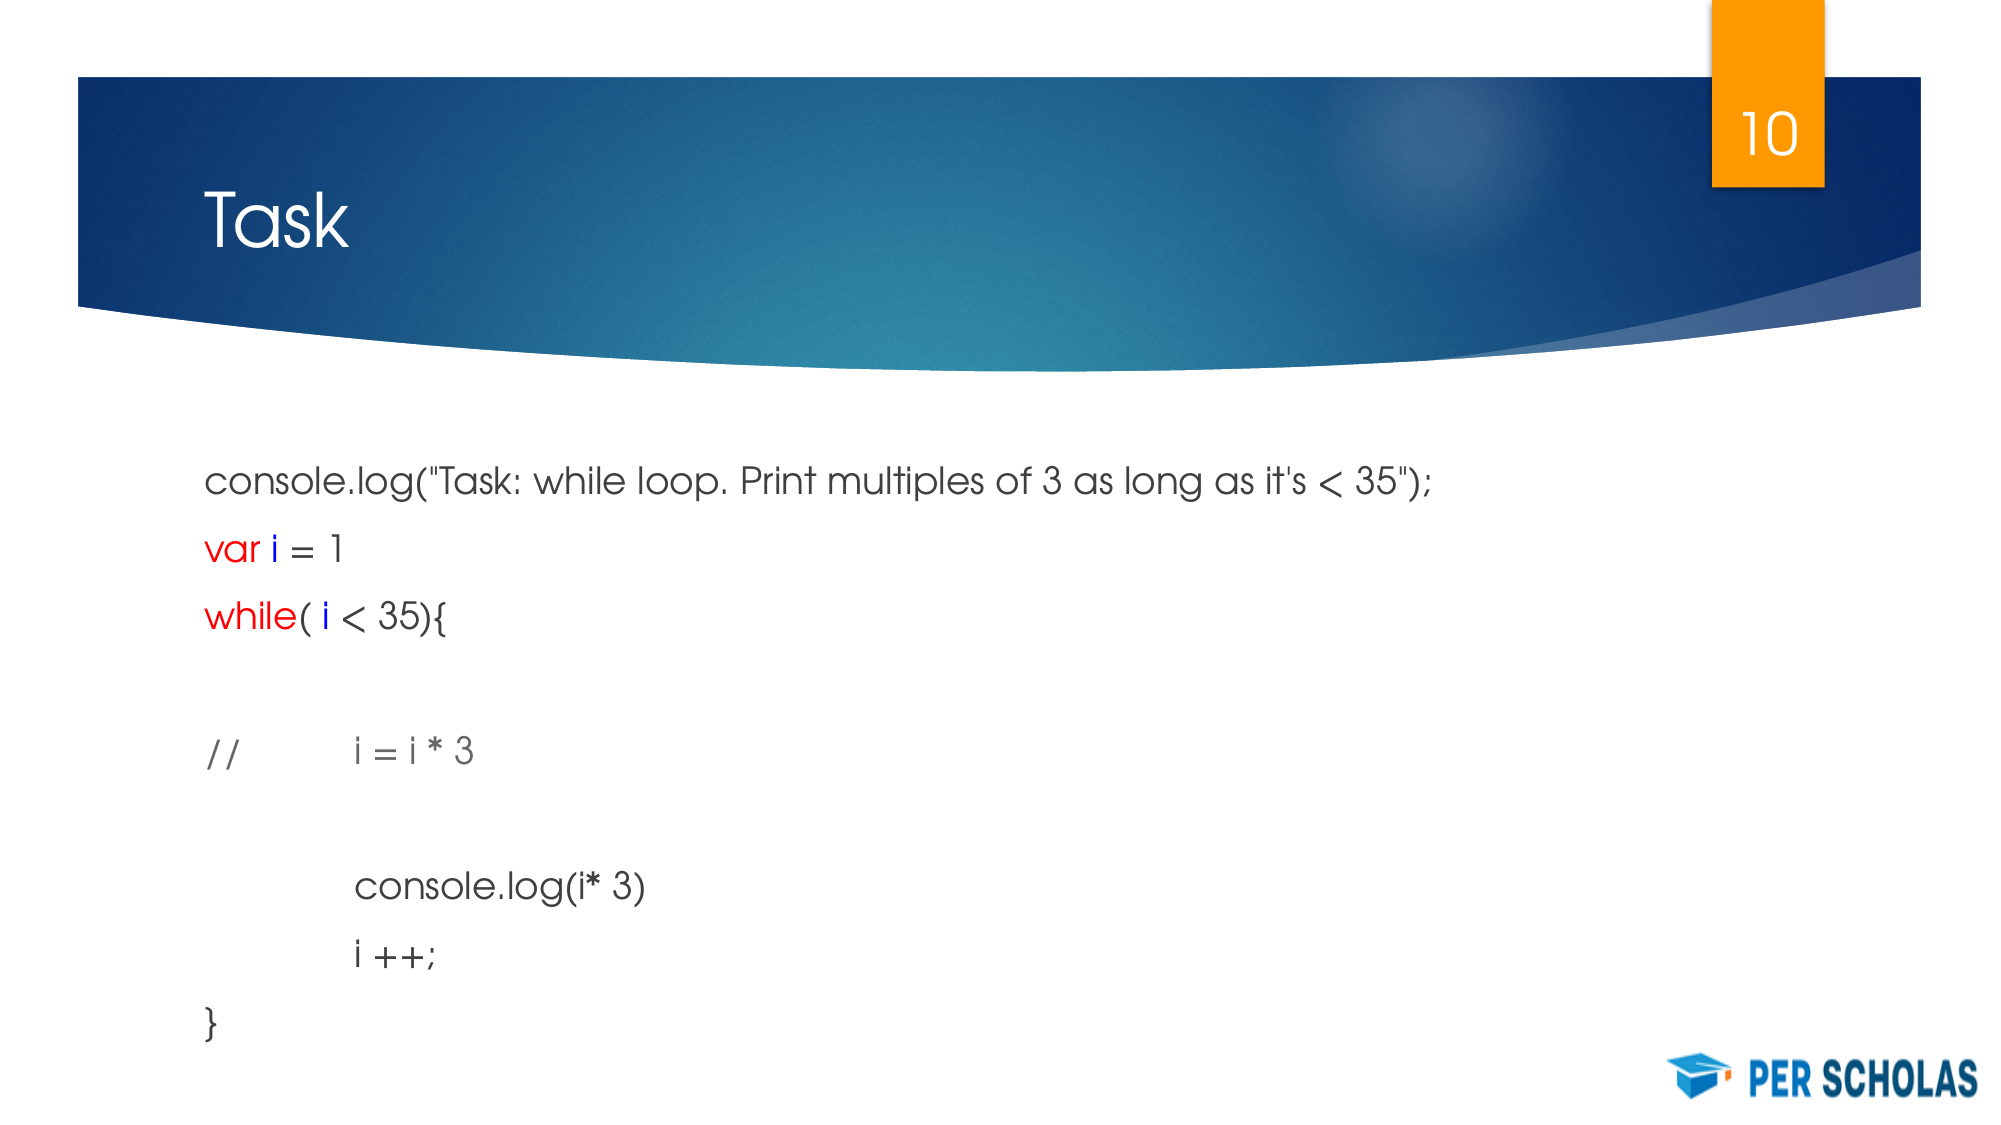

10
# Task
console.log("Task: while loop. Print multiples of 3 as long as it's < 35");
var i = 1
while( i < 35){

//	i = i * 3

	console.log(i* 3)
	i ++;
}